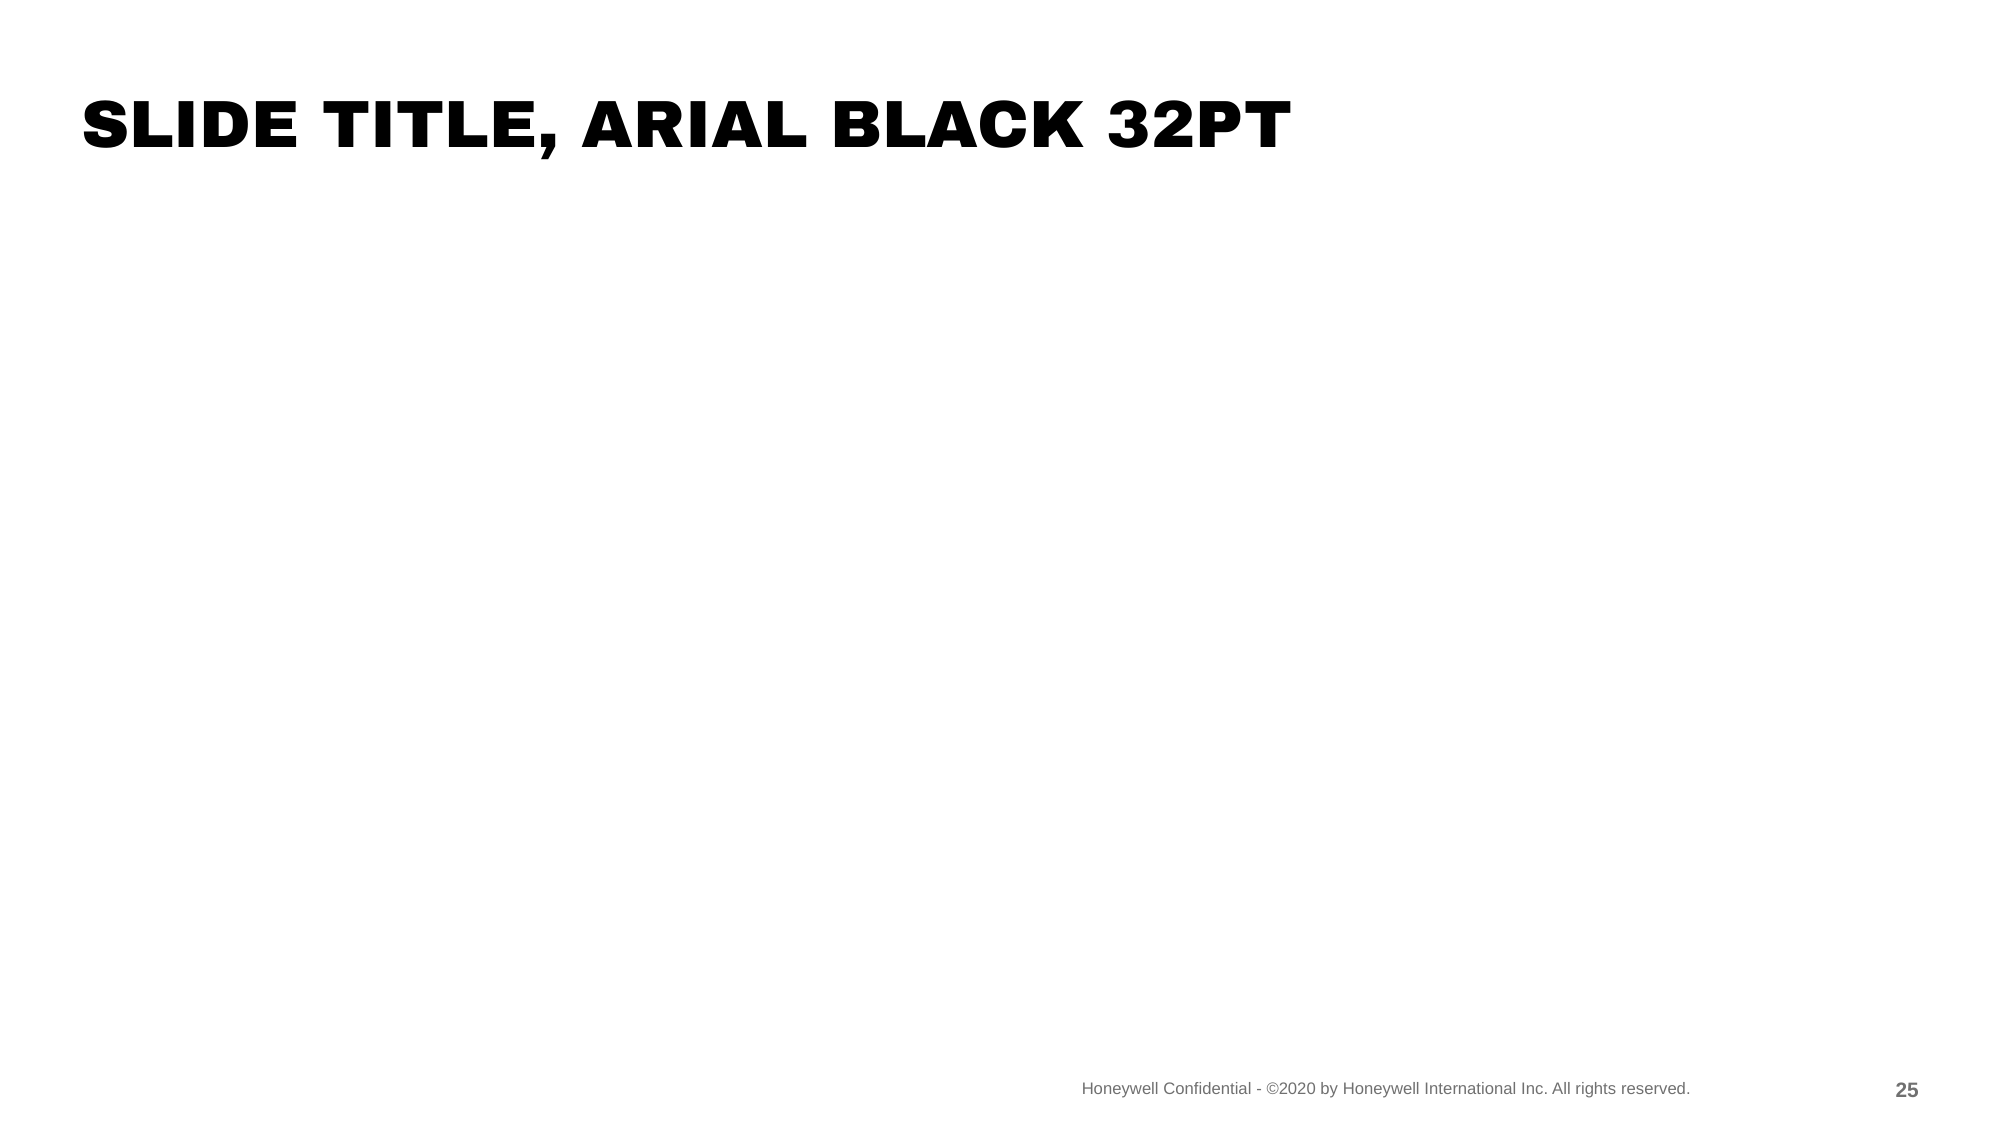

# Slide Title, Arial Black 32pt

25